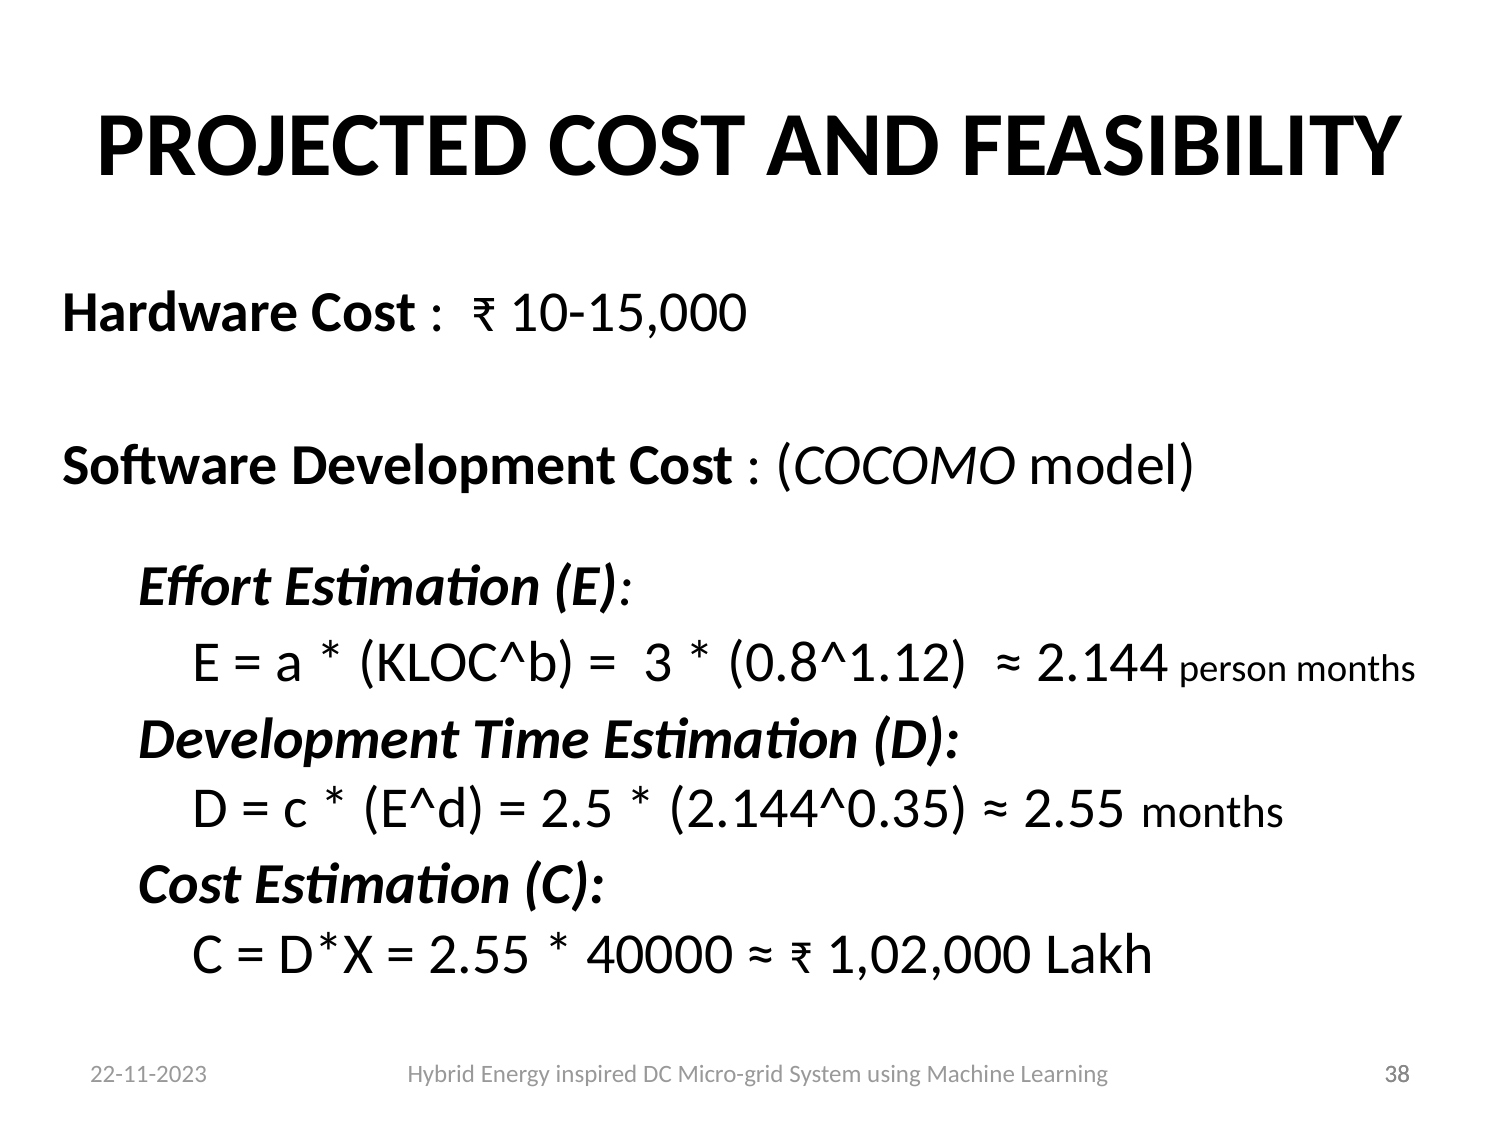

# PROJECTED COST AND FEASIBILITY
Hardware Cost :  ₹ 10-15,000

Software Development Cost : (COCOMO model)

Effort Estimation (E):
 	E = a * (KLOC^b) =  3 * (0.8^1.12)  ≈ 2.144 person months
Development Time Estimation (D):
		D = c * (E^d) = 2.5 * (2.144^0.35) ≈ 2.55 months
Cost Estimation (C):
		C = D*X = 2.55 * 40000 ≈ ₹ 1,02,000 Lakh

22-11-2023                                   Hybrid Energy inspired DC Micro-grid System using Machine Learning
38
38